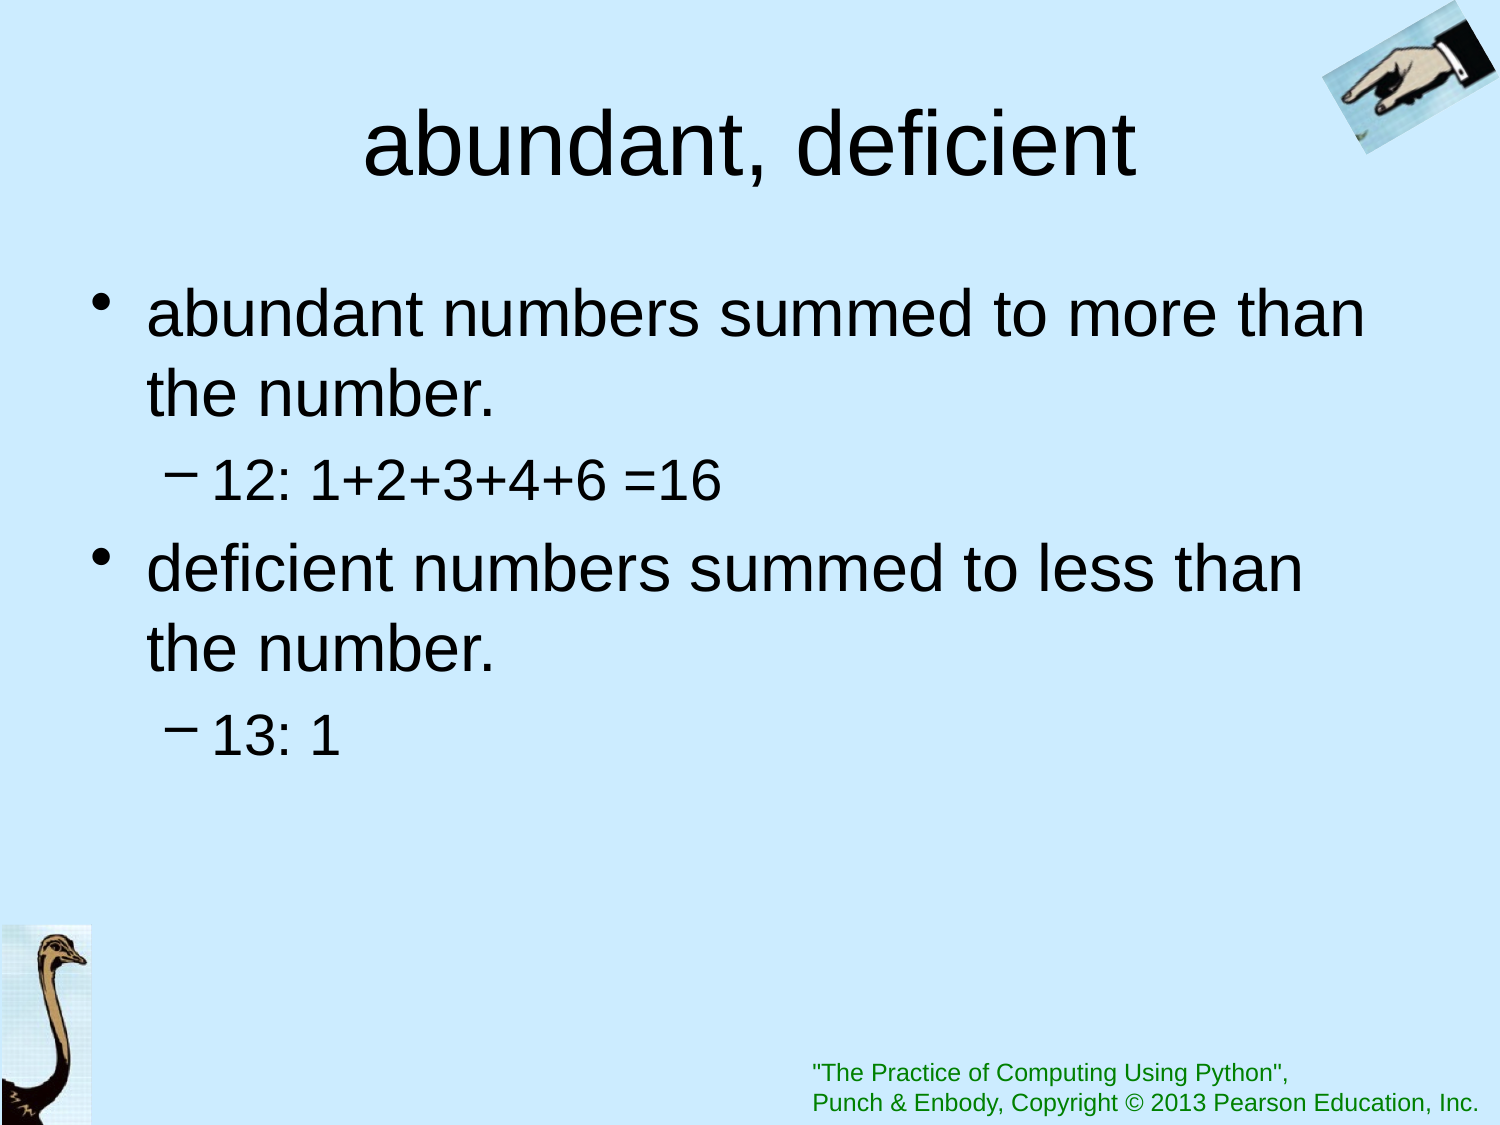

# abundant, deficient
abundant numbers summed to more than the number.
12: 1+2+3+4+6 =16
deficient numbers summed to less than the number.
13: 1